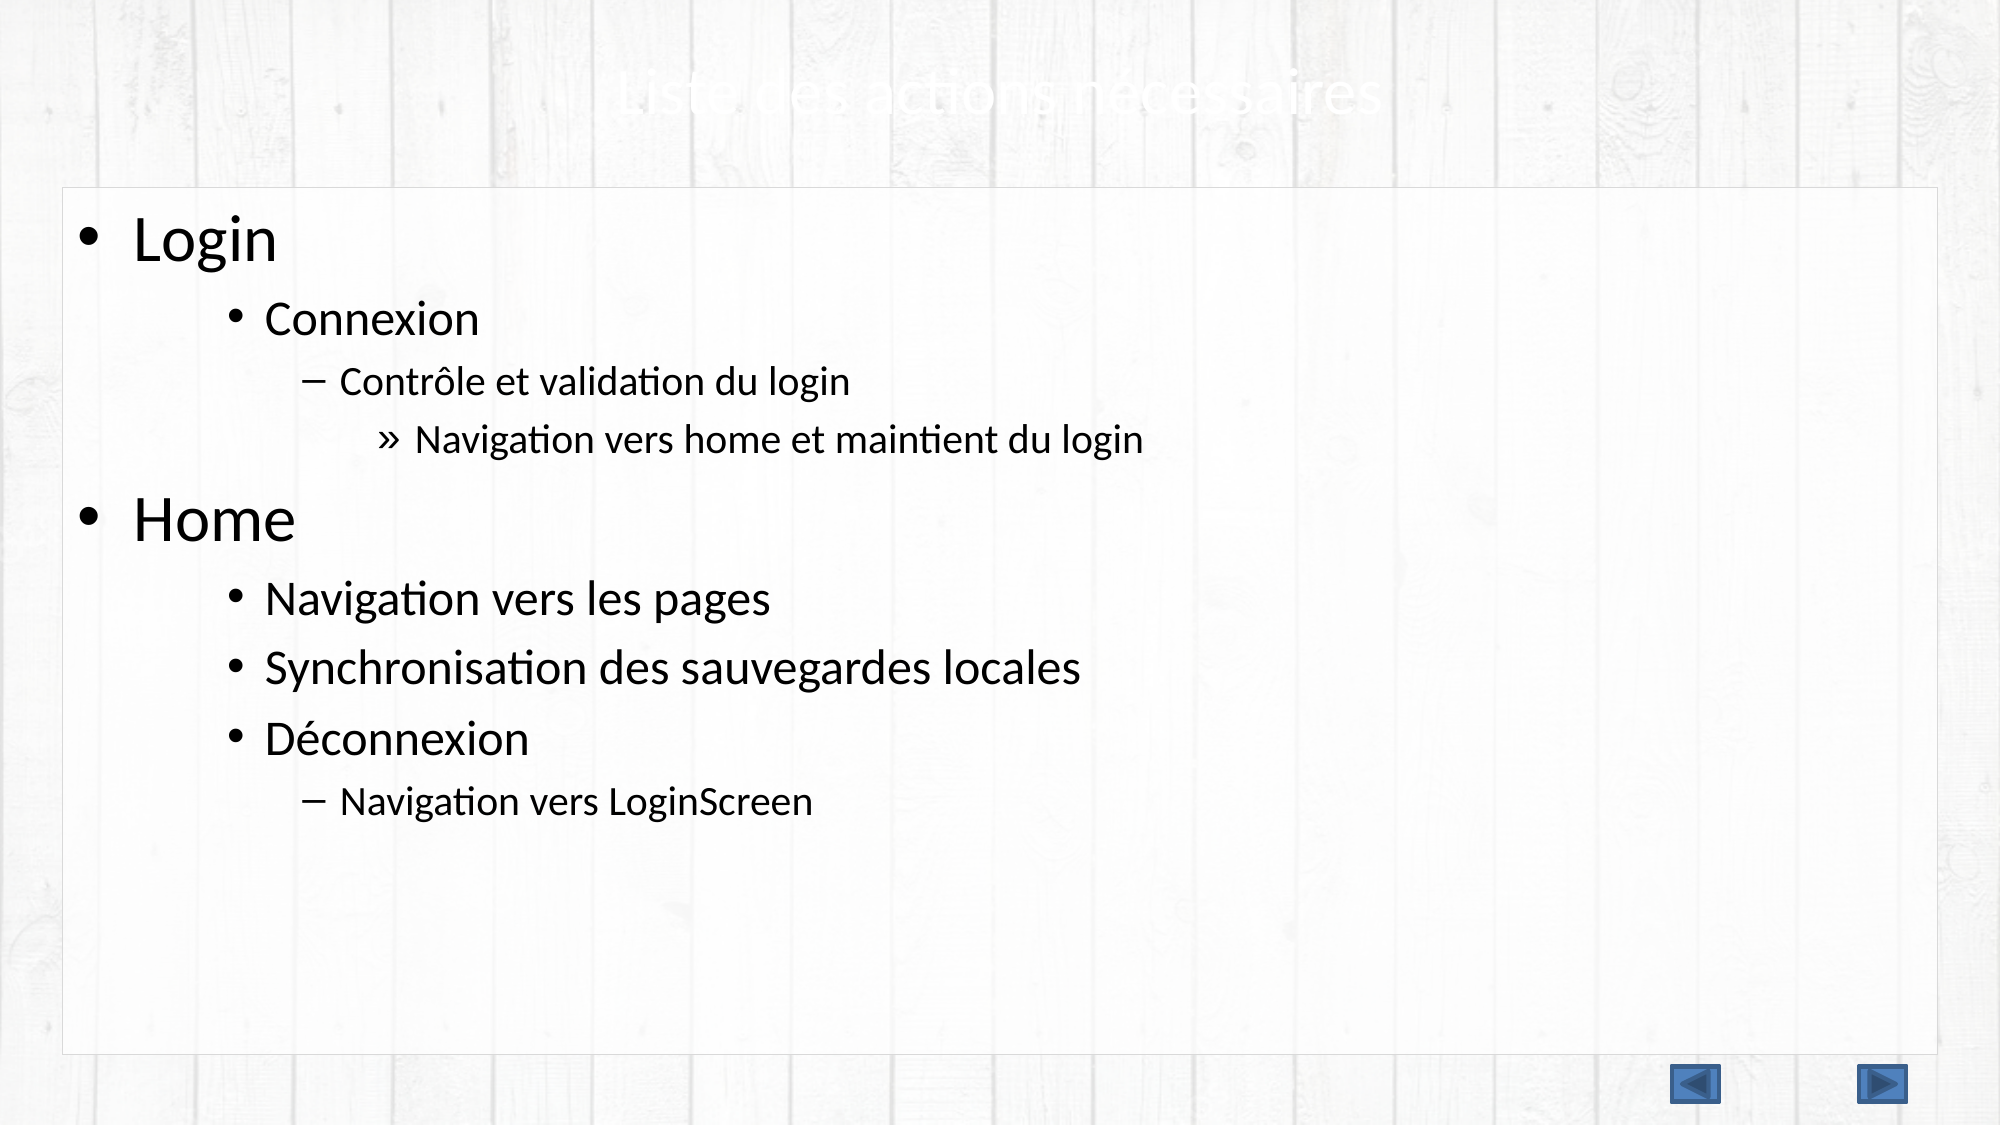

# Liste des actions nécessaires
Login
Connexion
Contrôle et validation du login
Navigation vers home et maintient du login
Home
Navigation vers les pages
Synchronisation des sauvegardes locales
Déconnexion
Navigation vers LoginScreen